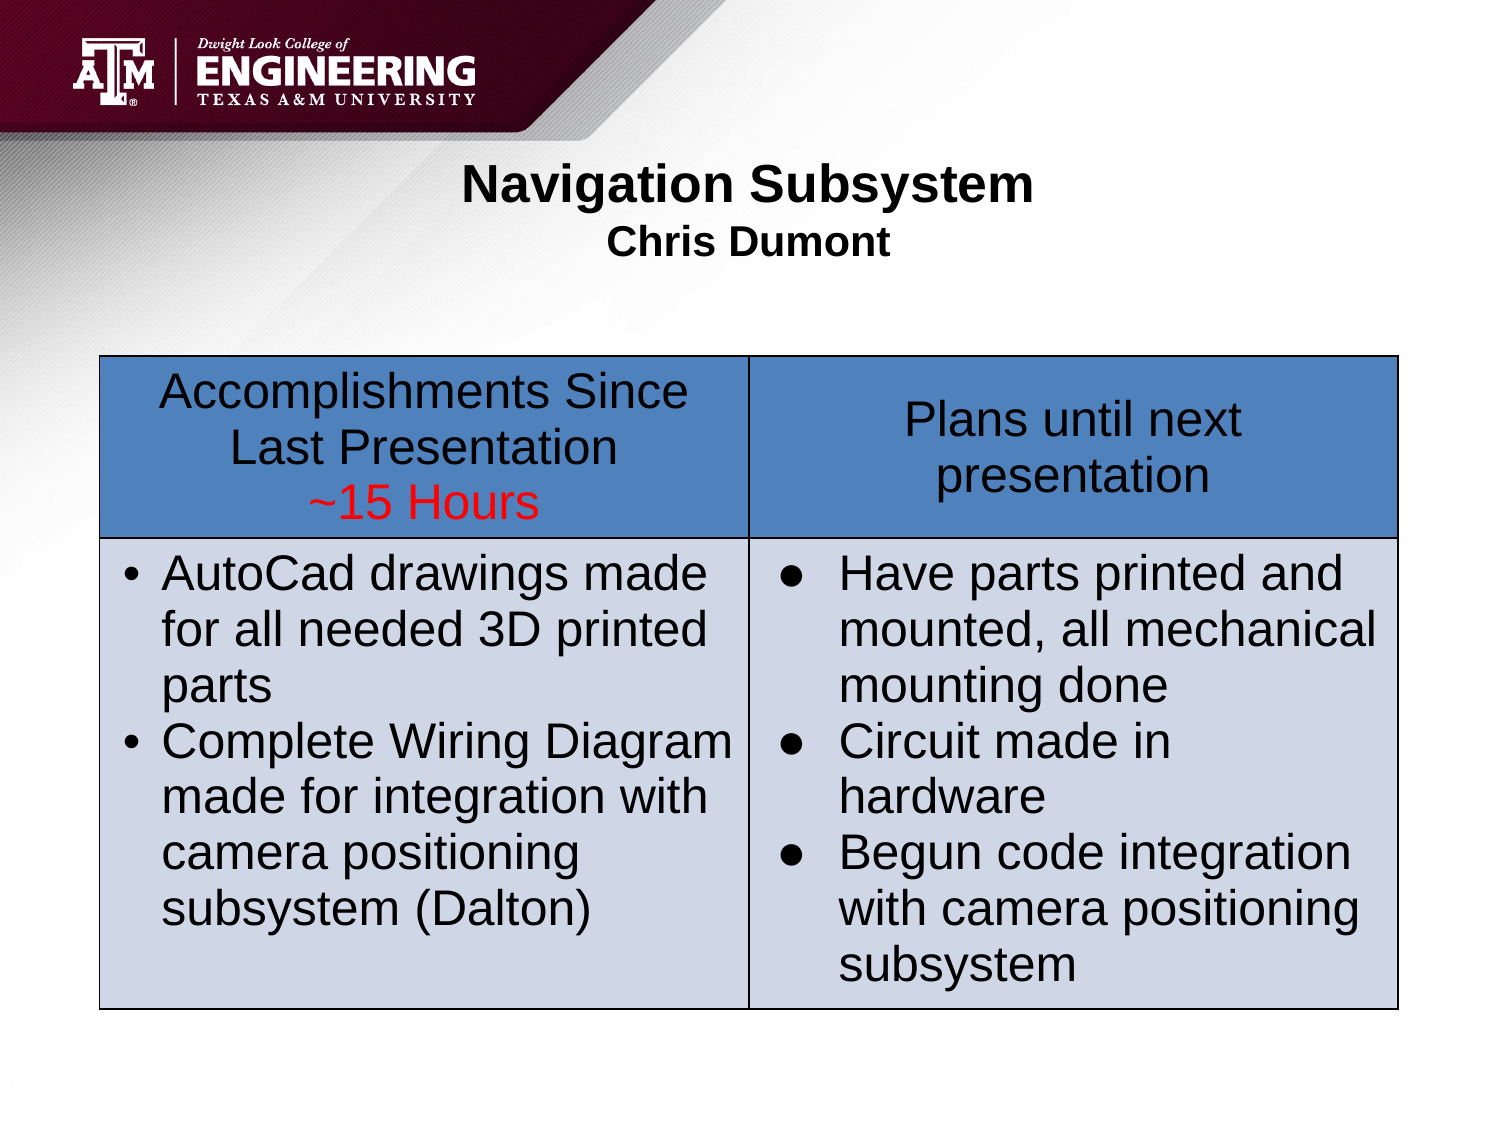

# Navigation Subsystem
Chris Dumont
| Accomplishments Since Last Presentation ~15 Hours | Plans until next presentation |
| --- | --- |
| AutoCad drawings made for all needed 3D printed parts Complete Wiring Diagram made for integration with camera positioning subsystem (Dalton) | Have parts printed and mounted, all mechanical mounting done Circuit made in hardware Begun code integration with camera positioning subsystem |